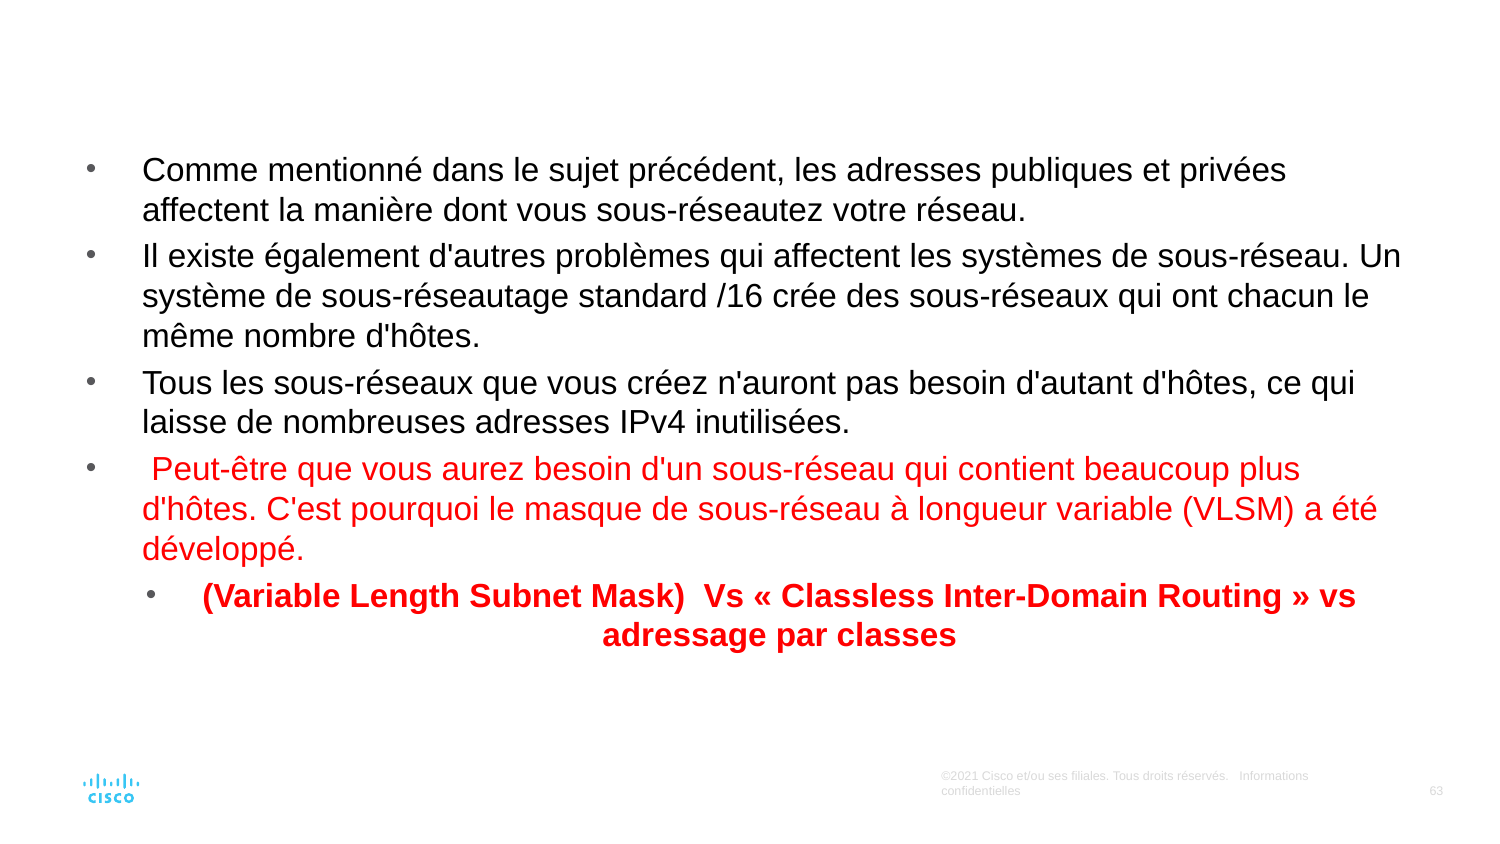

Comme mentionné dans le sujet précédent, les adresses publiques et privées affectent la manière dont vous sous-réseautez votre réseau.
Il existe également d'autres problèmes qui affectent les systèmes de sous-réseau. Un système de sous-réseautage standard /16 crée des sous-réseaux qui ont chacun le même nombre d'hôtes.
Tous les sous-réseaux que vous créez n'auront pas besoin d'autant d'hôtes, ce qui laisse de nombreuses adresses IPv4 inutilisées.
 Peut-être que vous aurez besoin d'un sous-réseau qui contient beaucoup plus d'hôtes. C'est pourquoi le masque de sous-réseau à longueur variable (VLSM) a été développé.
(Variable Length Subnet Mask)  Vs « Classless Inter-Domain Routing » vs adressage par classes